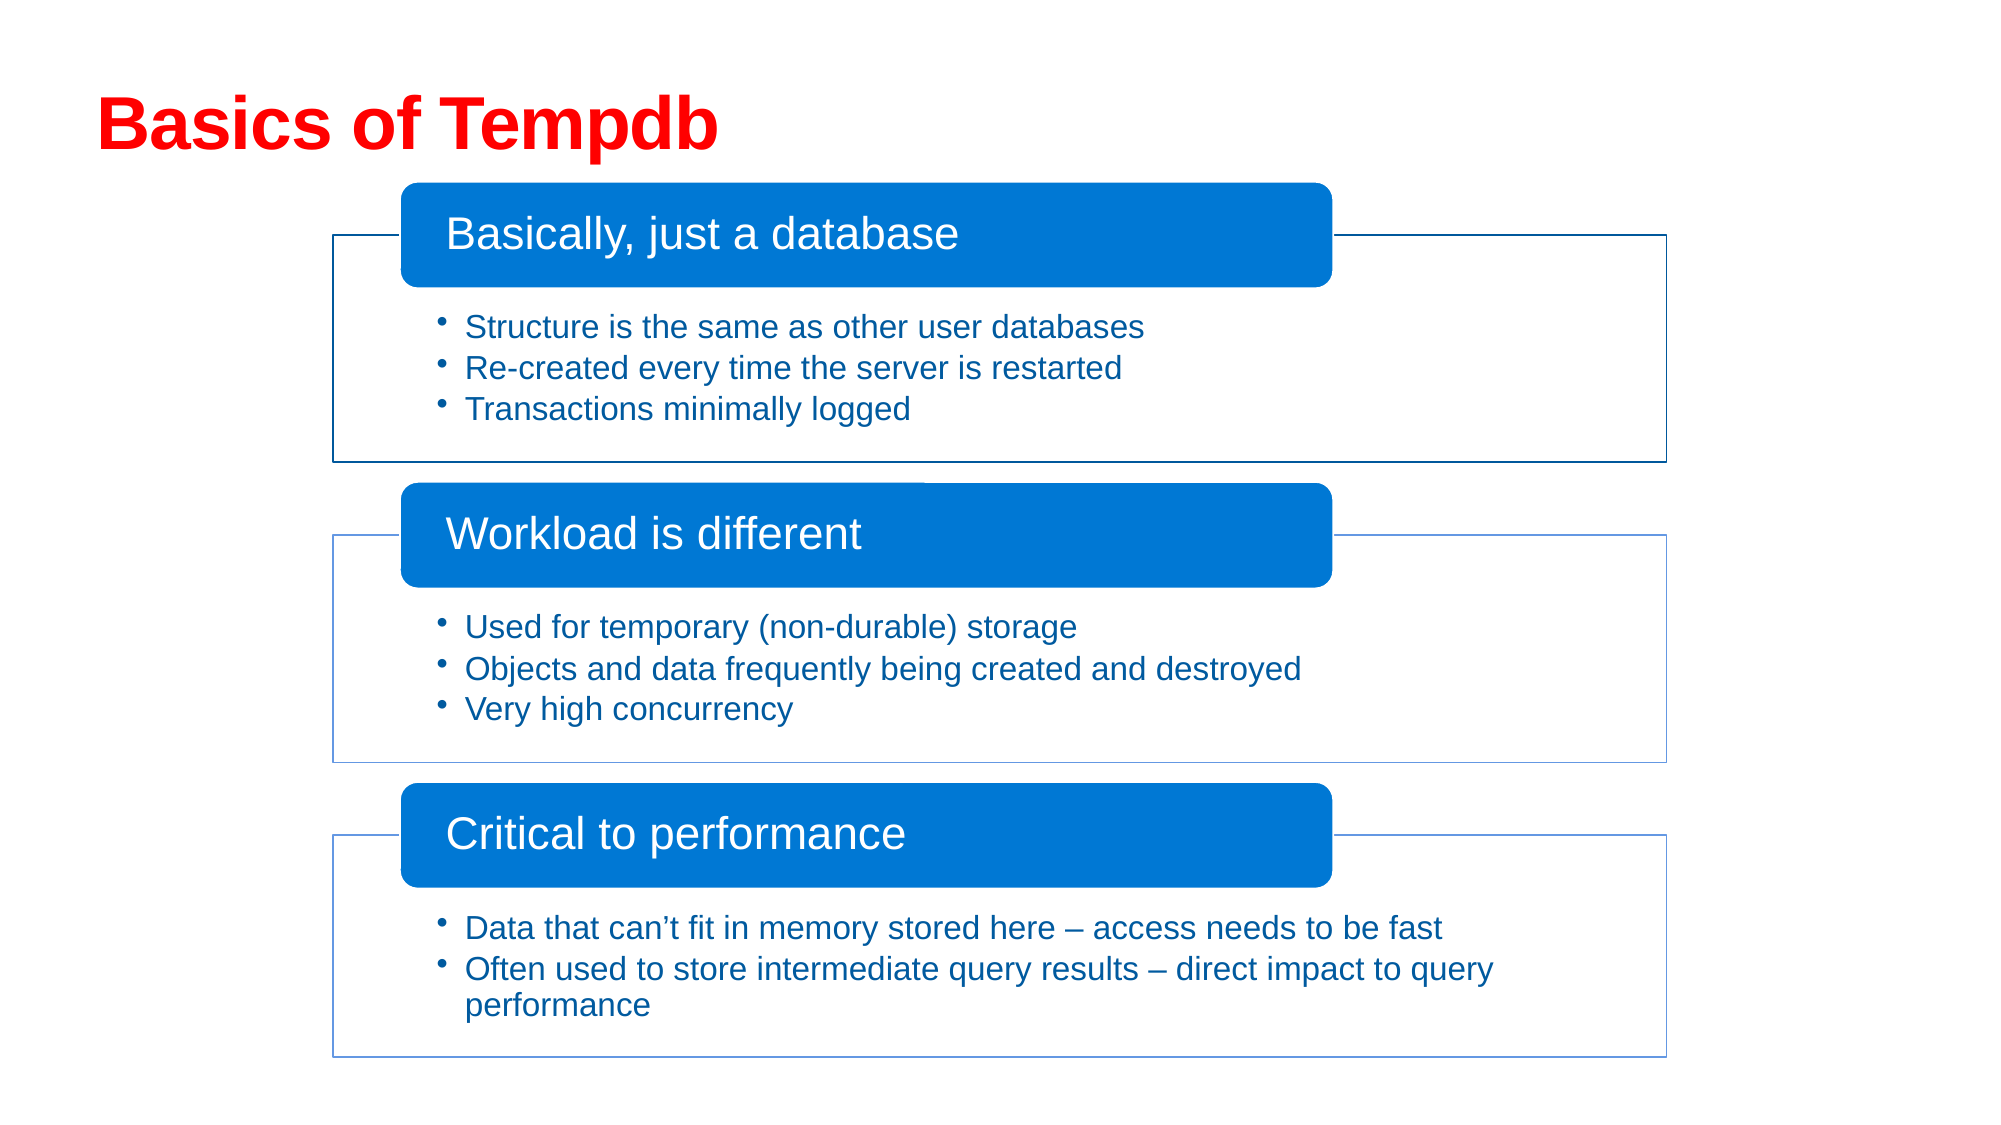

# Basics of Tempdb
Structure is the same as other user databases
Re-created every time the server is restarted
Transactions minimally logged
Basically, just a database
Used for temporary (non-durable) storage
Objects and data frequently being created and destroyed
Very high concurrency
Workload is different
Data that can’t fit in memory stored here – access needs to be fast
Often used to store intermediate query results – direct impact to query performance
Critical to performance